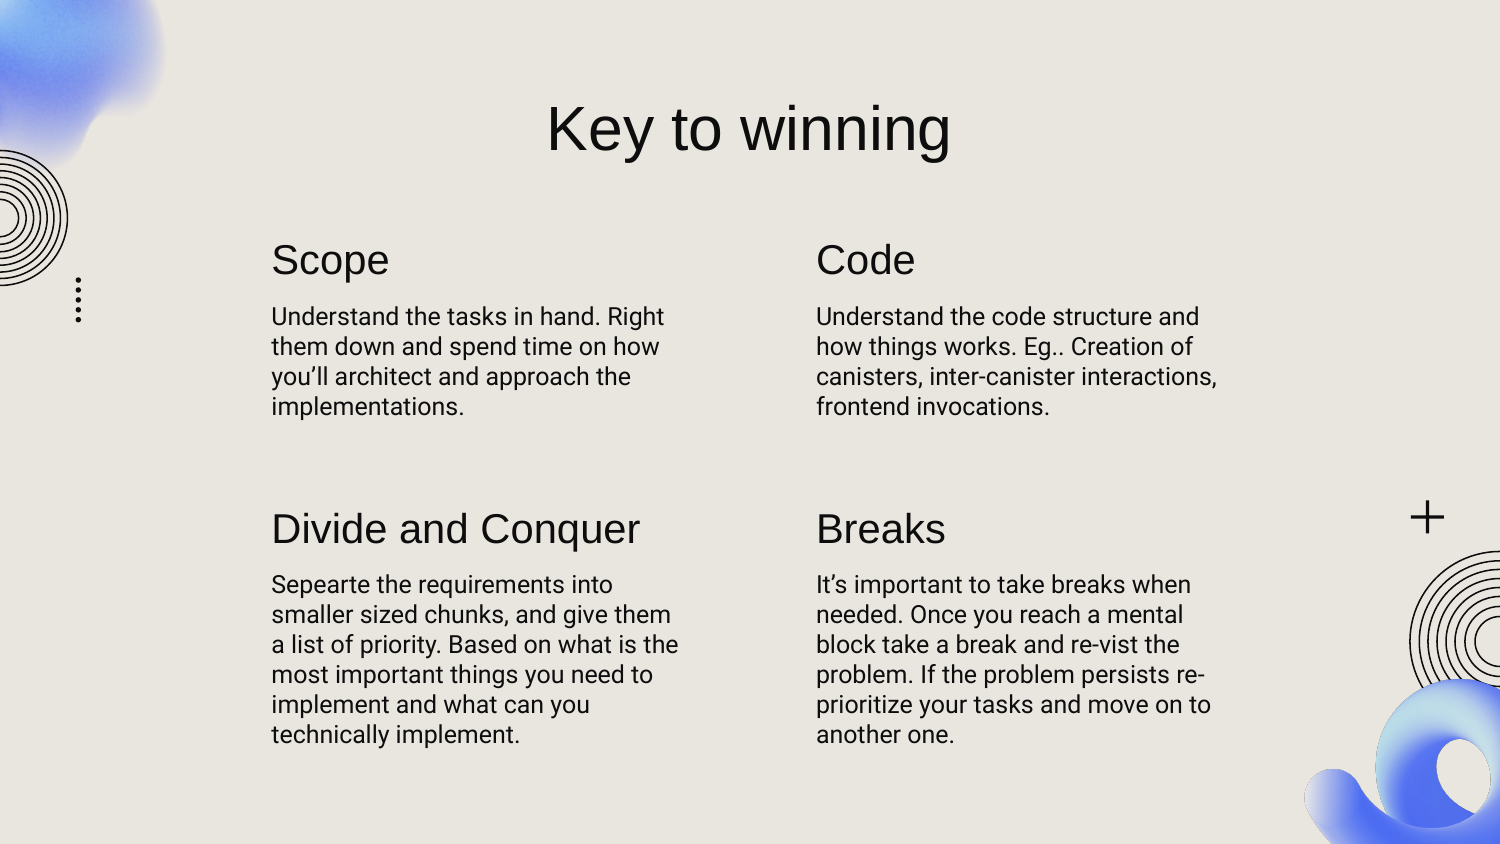

# Key to winning
Scope
Code
Understand the tasks in hand. Right them down and spend time on how you’ll architect and approach the implementations.
Understand the code structure and how things works. Eg.. Creation of canisters, inter-canister interactions, frontend invocations.
Divide and Conquer
Breaks
Sepearte the requirements into smaller sized chunks, and give them a list of priority. Based on what is the most important things you need to implement and what can you technically implement.
It’s important to take breaks when needed. Once you reach a mental block take a break and re-vist the problem. If the problem persists re-prioritize your tasks and move on to another one.